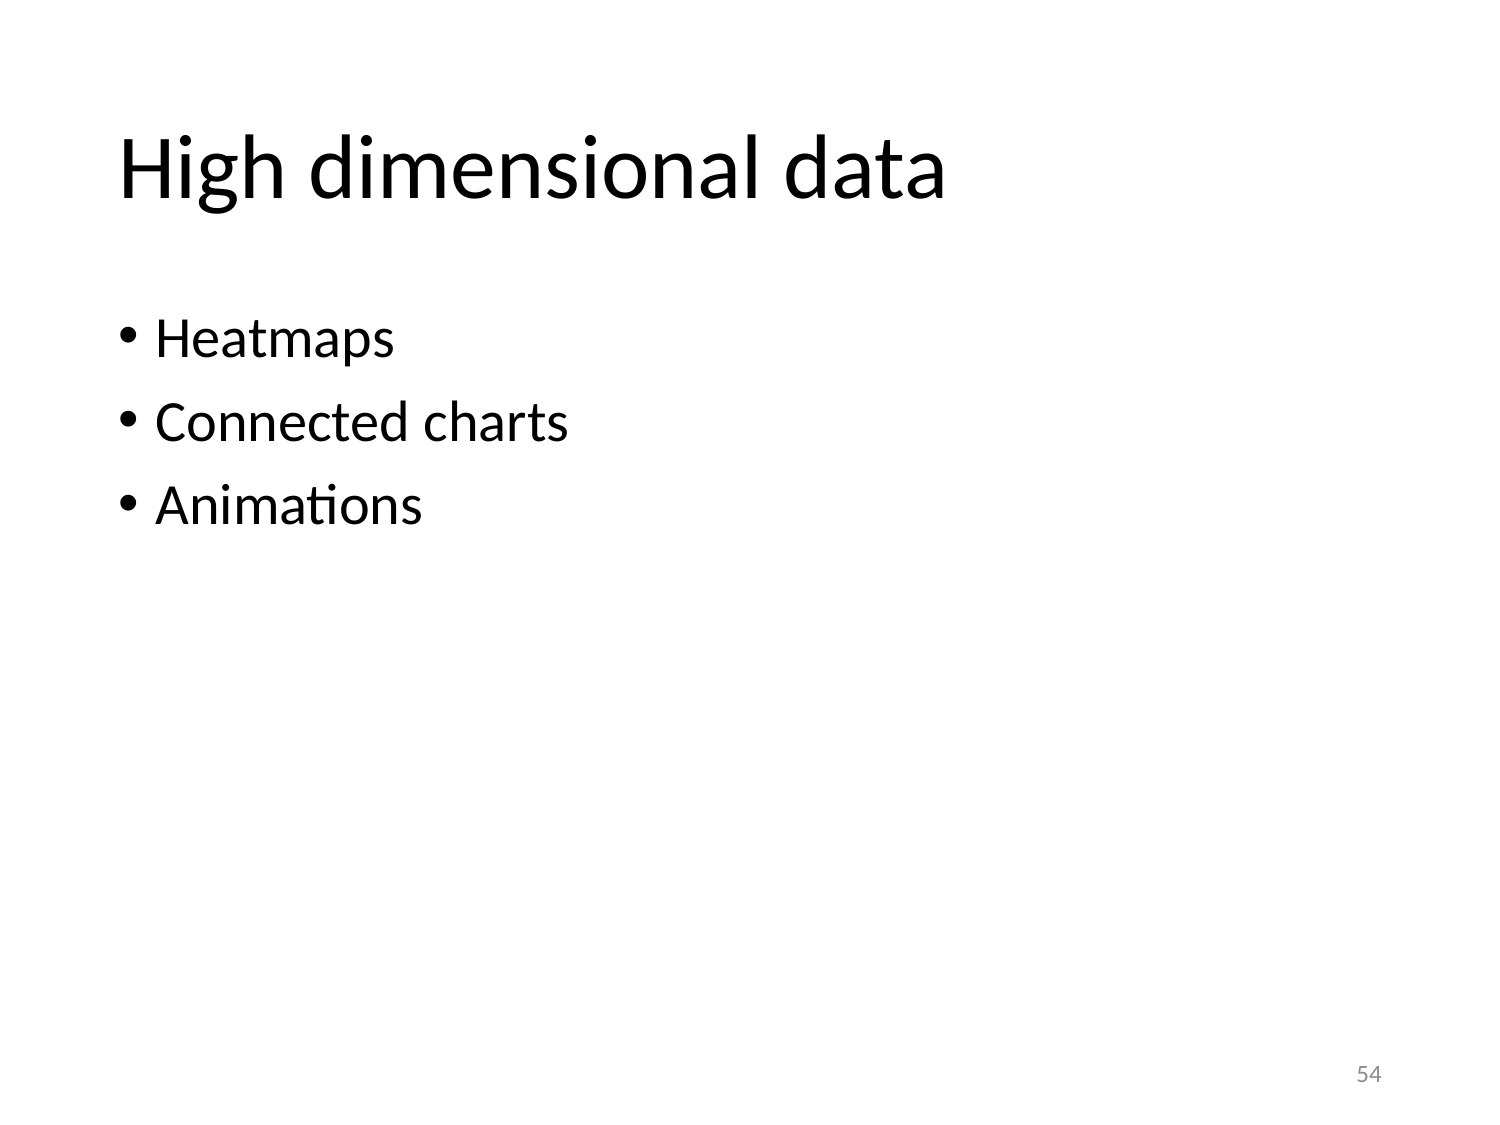

# High dimensional data
Heatmaps
Connected charts
Animations
54